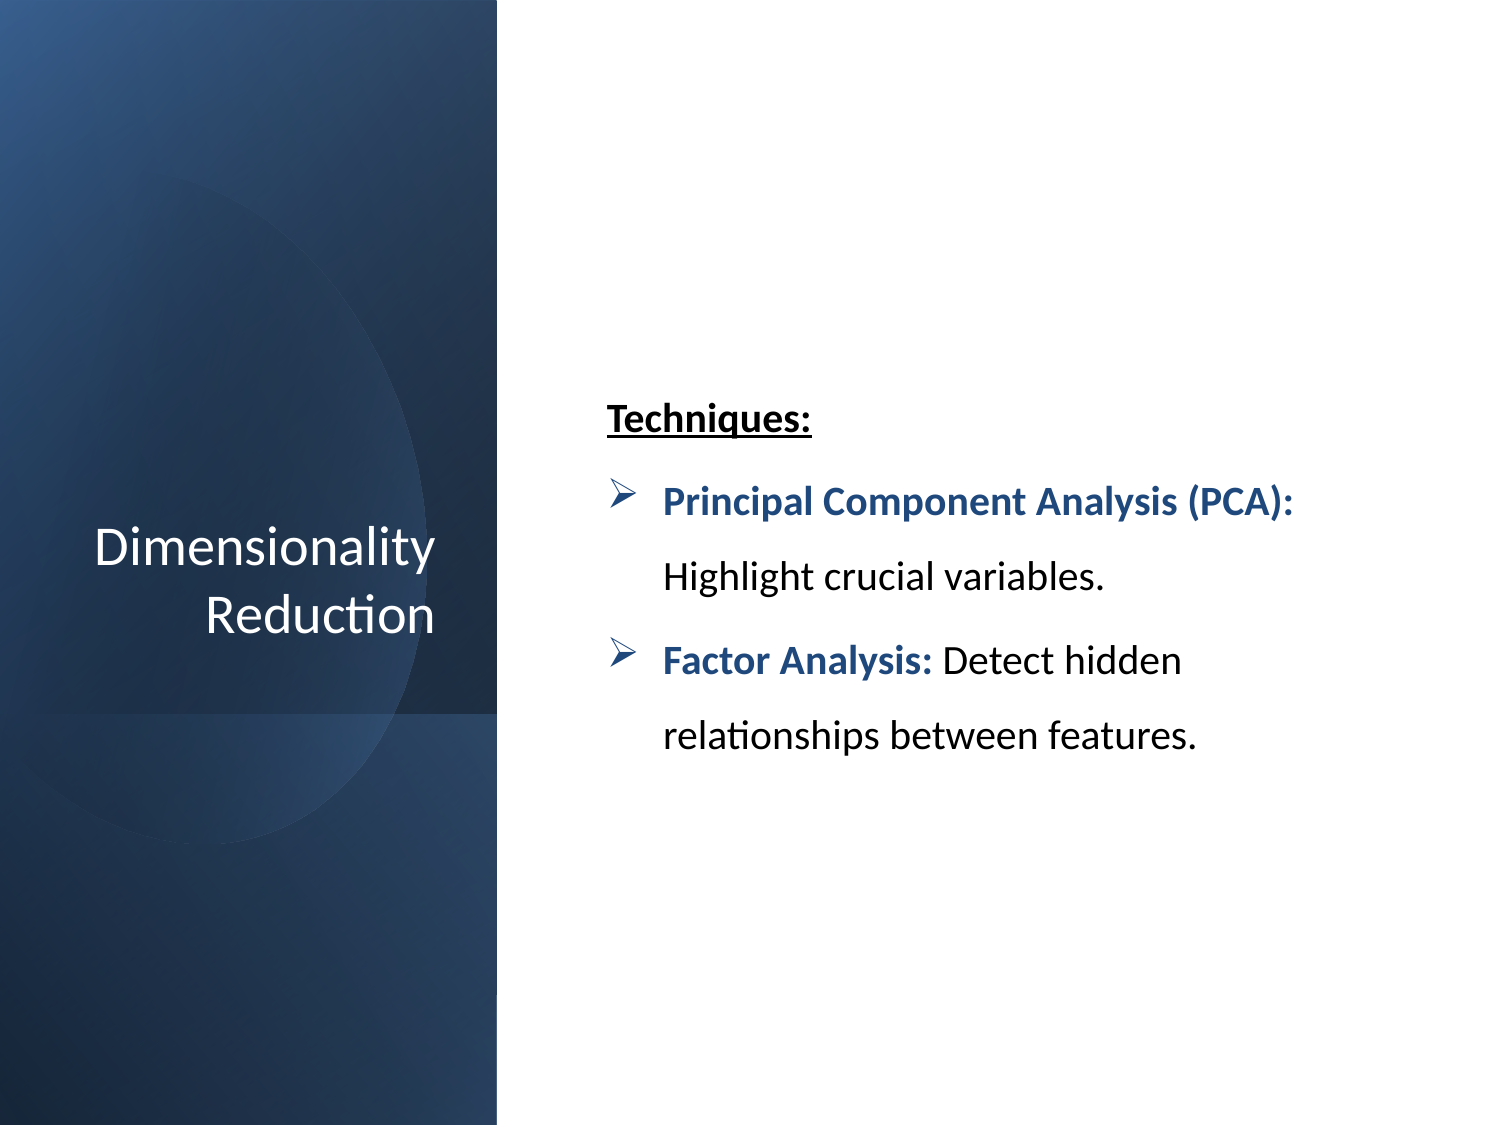

# Dimensionality Reduction
Techniques:
Principal Component Analysis (PCA): Highlight crucial variables.
Factor Analysis: Detect hidden relationships between features.